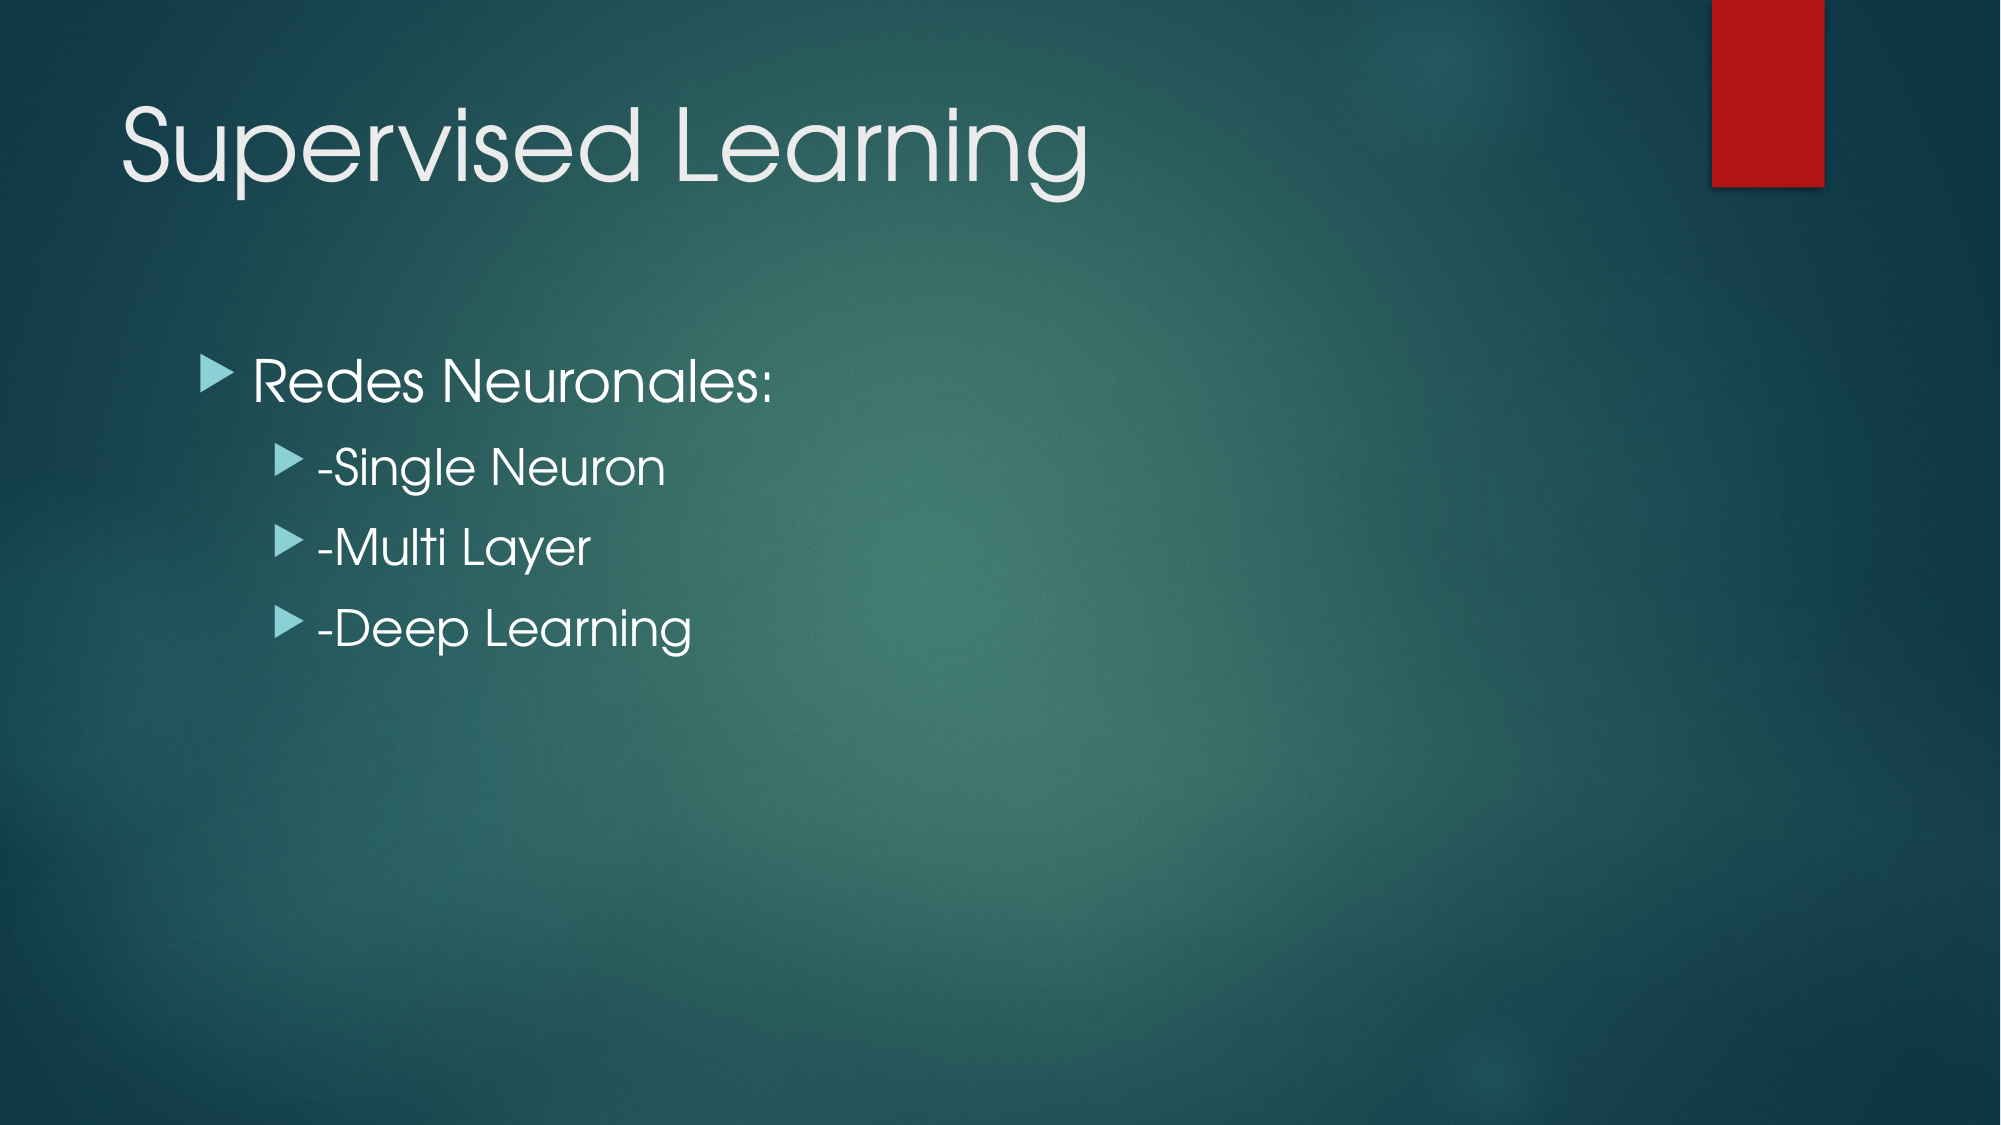

# Supervised Learning
Redes Neuronales:
-Single Neuron
-Multi Layer
-Deep Learning